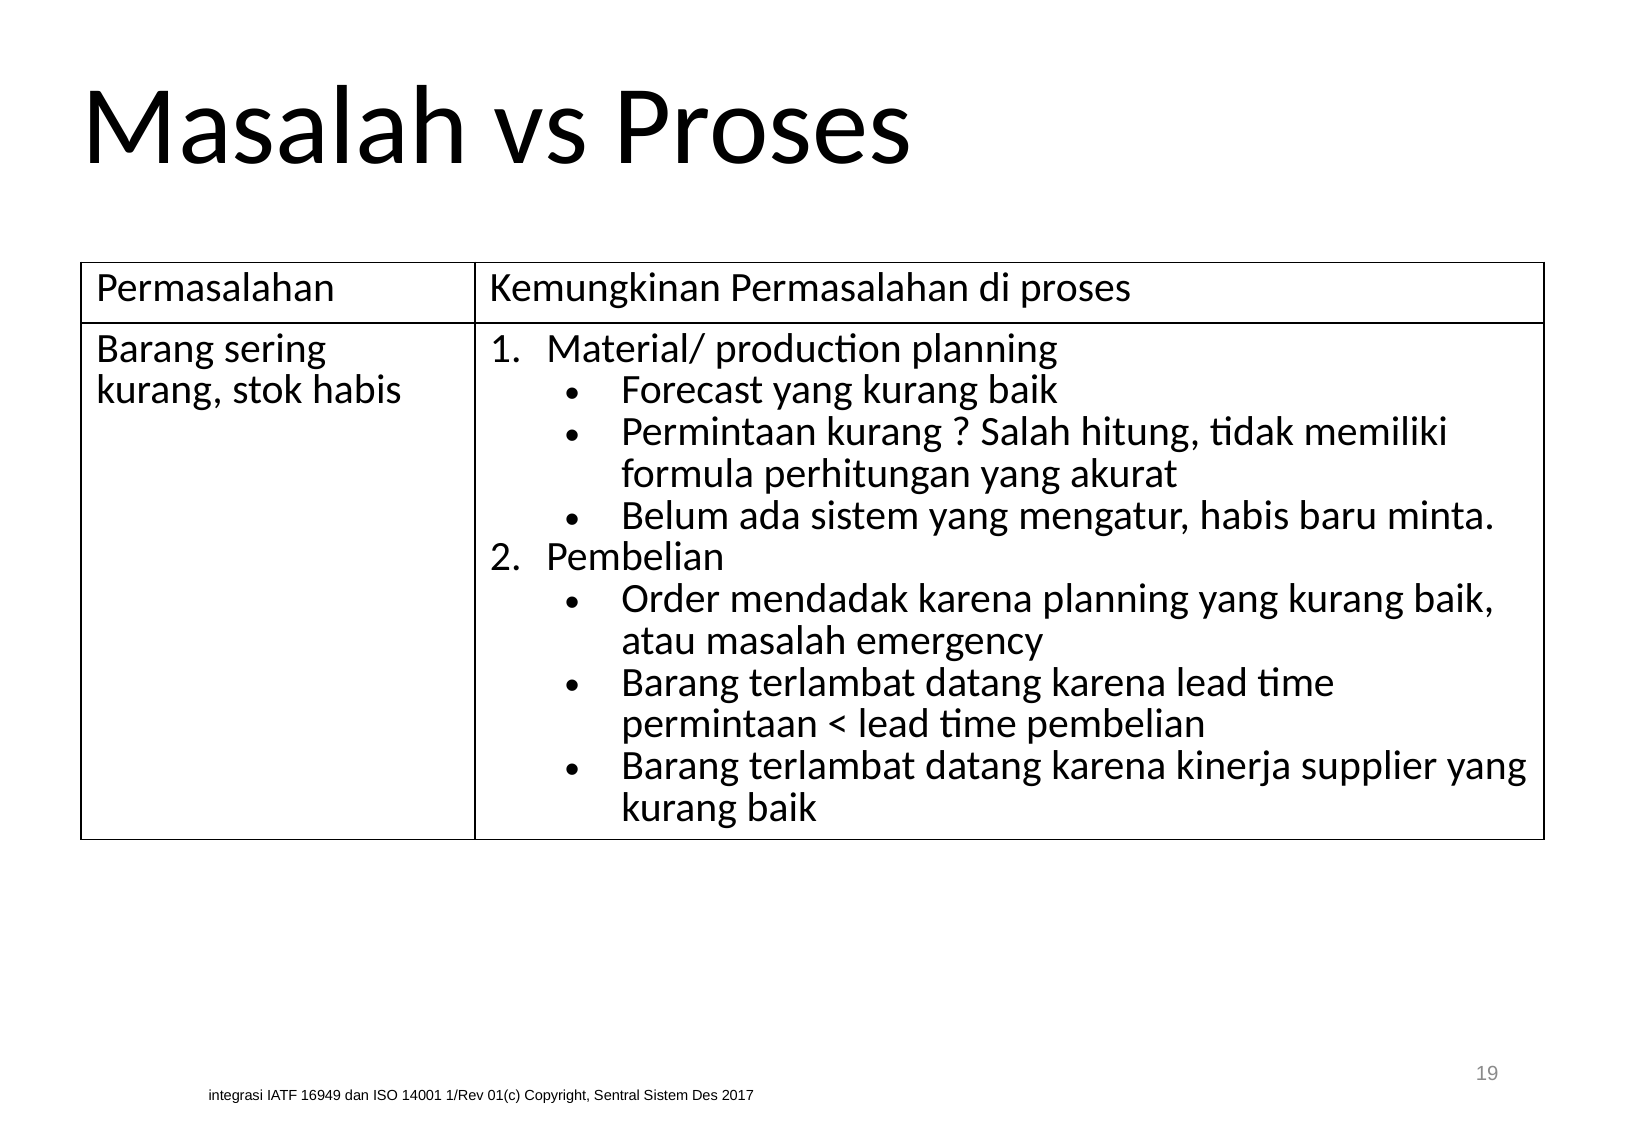

# Masalah vs Proses
| Permasalahan | Kemungkinan Permasalahan di proses |
| --- | --- |
| Barang sering kurang, stok habis | Material/ production planning Forecast yang kurang baik Permintaan kurang ? Salah hitung, tidak memiliki formula perhitungan yang akurat Belum ada sistem yang mengatur, habis baru minta. Pembelian Order mendadak karena planning yang kurang baik, atau masalah emergency Barang terlambat datang karena lead time permintaan < lead time pembelian Barang terlambat datang karena kinerja supplier yang kurang baik |
19
integrasi IATF 16949 dan ISO 14001 1/Rev 01(c) Copyright, Sentral Sistem Des 2017